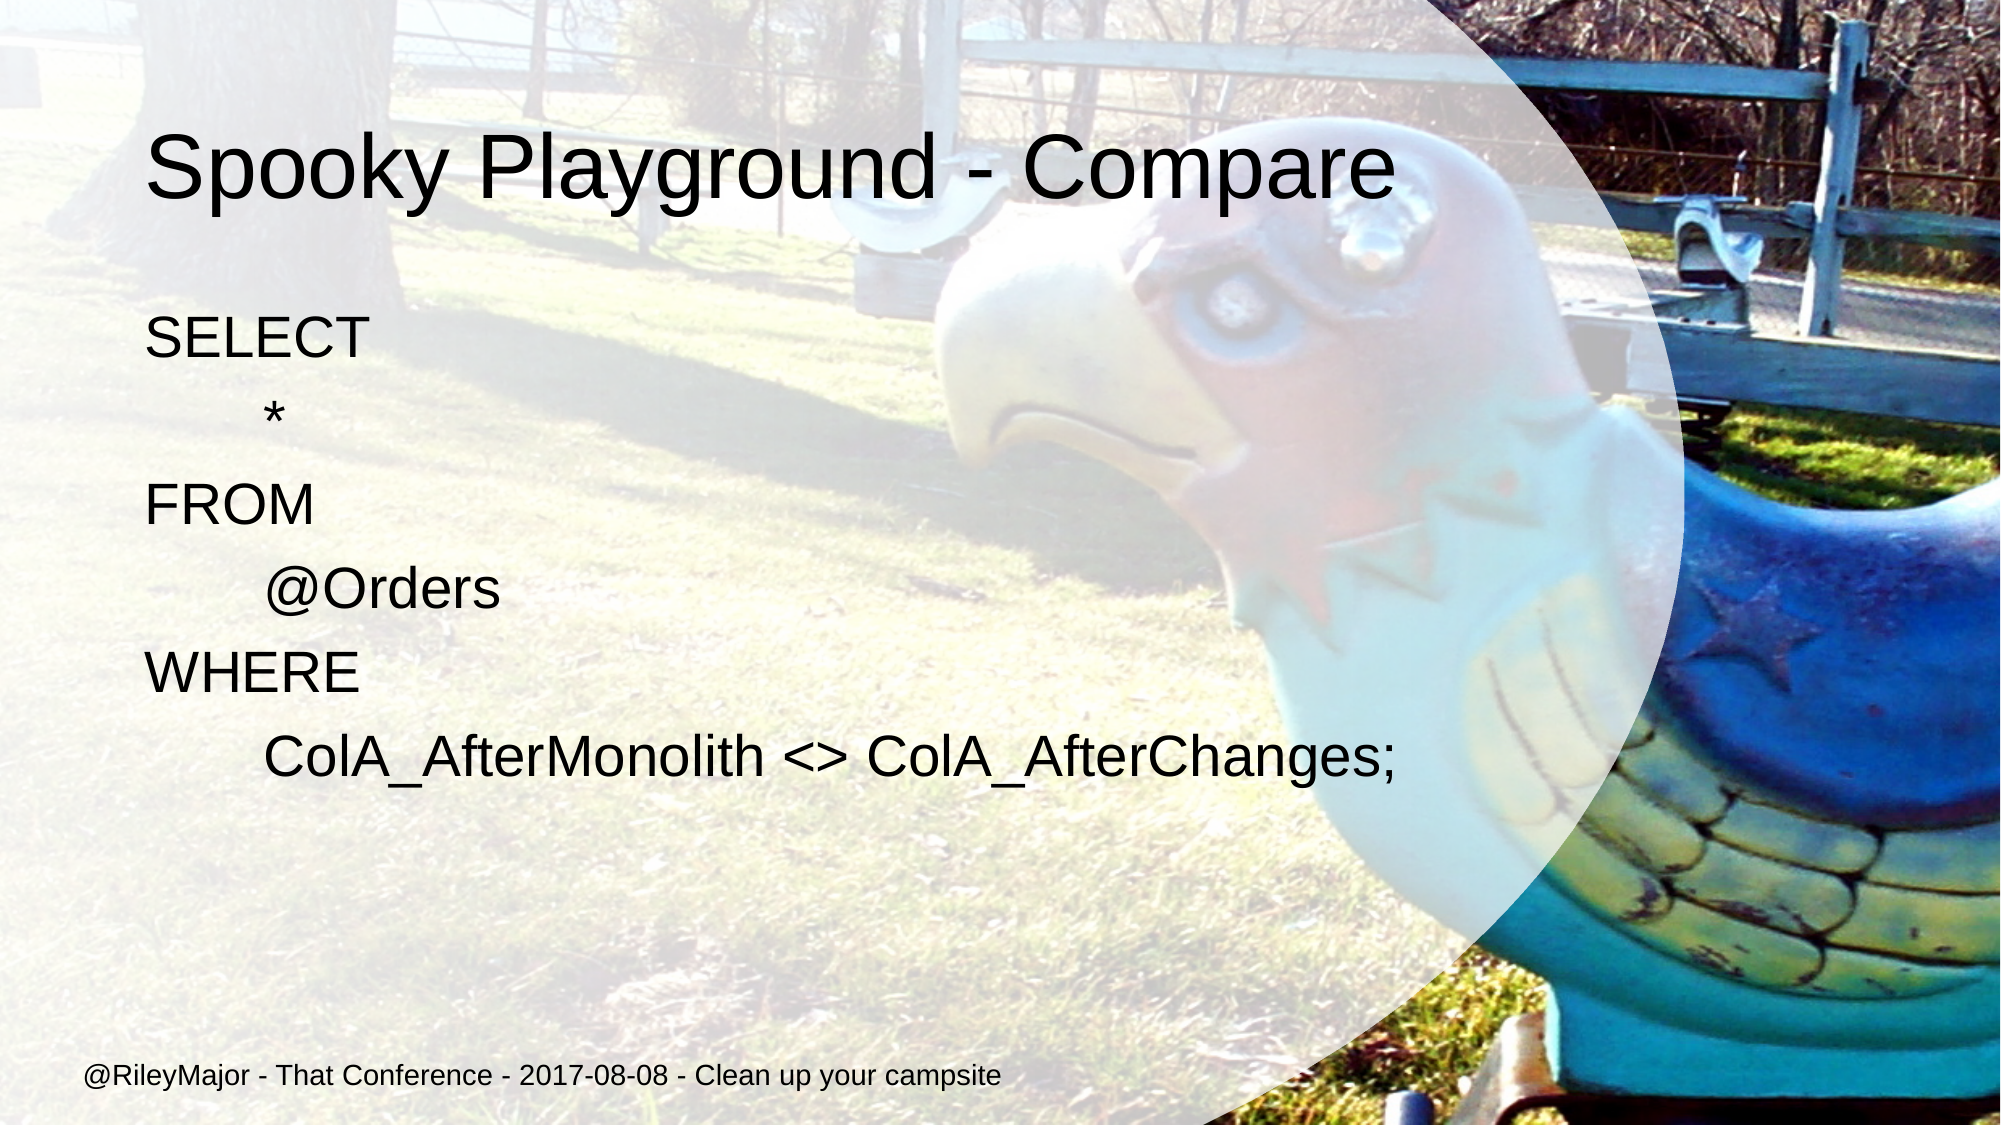

# Spooky Playground - Compare
SELECT
*
FROM
@Orders
WHERE
ColA_AfterMonolith <> ColA_AfterChanges;
20